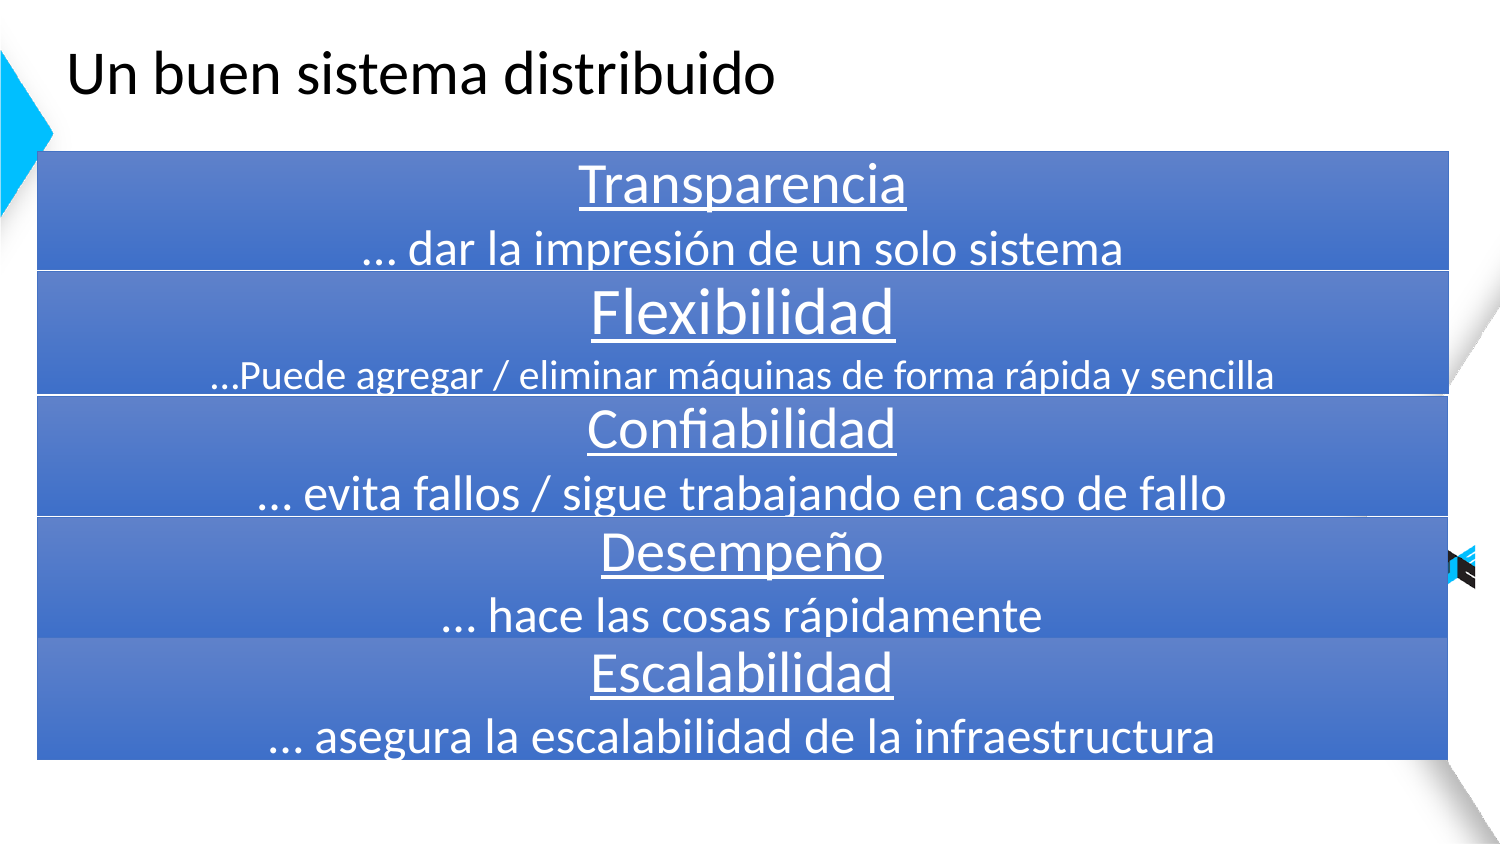

# Un buen sistema distribuido
Transparencia
… dar la impresión de un solo sistema
Flexibilidad
…Puede agregar / eliminar máquinas de forma rápida y sencilla
Confiabilidad
… evita fallos / sigue trabajando en caso de fallo
Desempeño
… hace las cosas rápidamente
Escalabilidad
… asegura la escalabilidad de la infraestructura